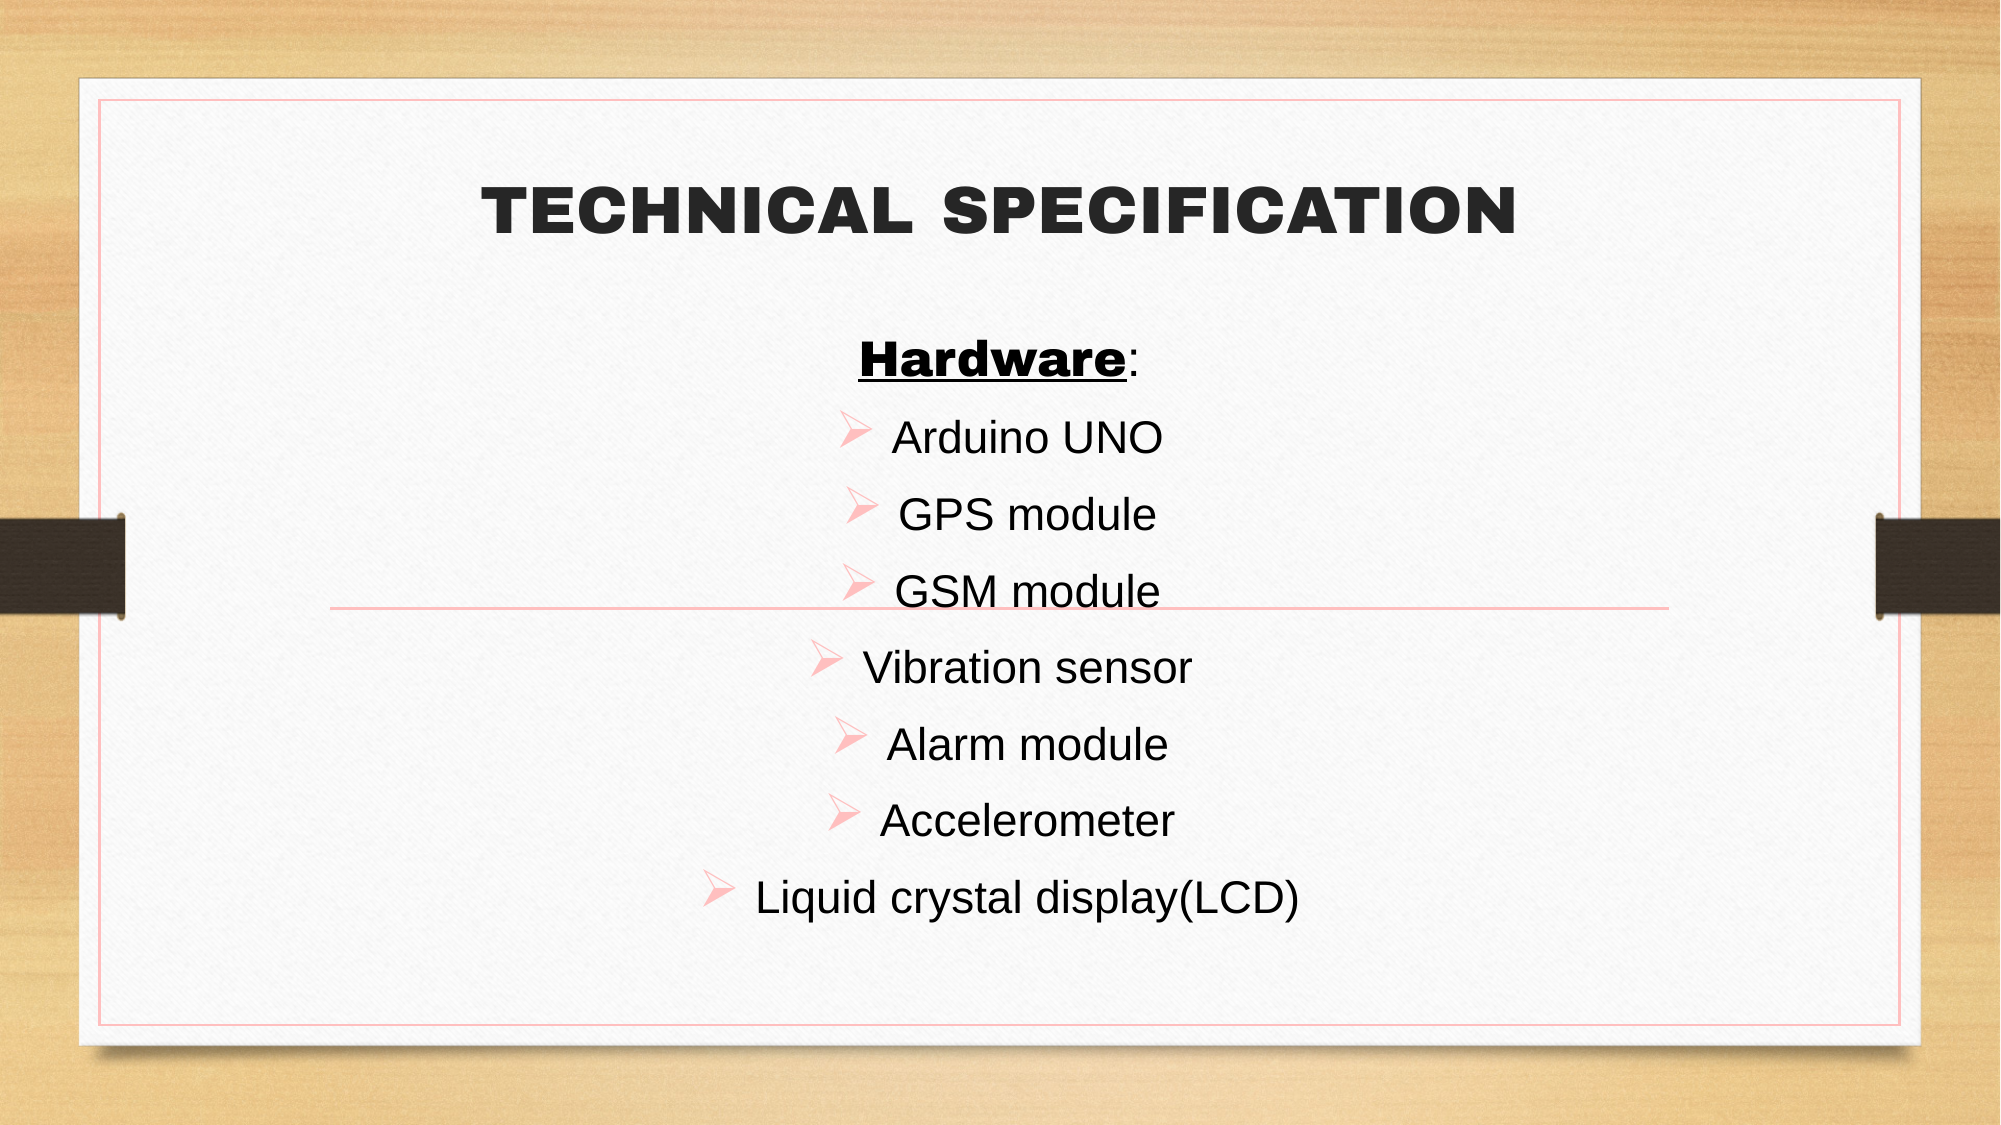

# TECHNICAL SPECIFICATION
Hardware:
Arduino UNO
GPS module
GSM module
Vibration sensor
Alarm module
Accelerometer
Liquid crystal display(LCD)